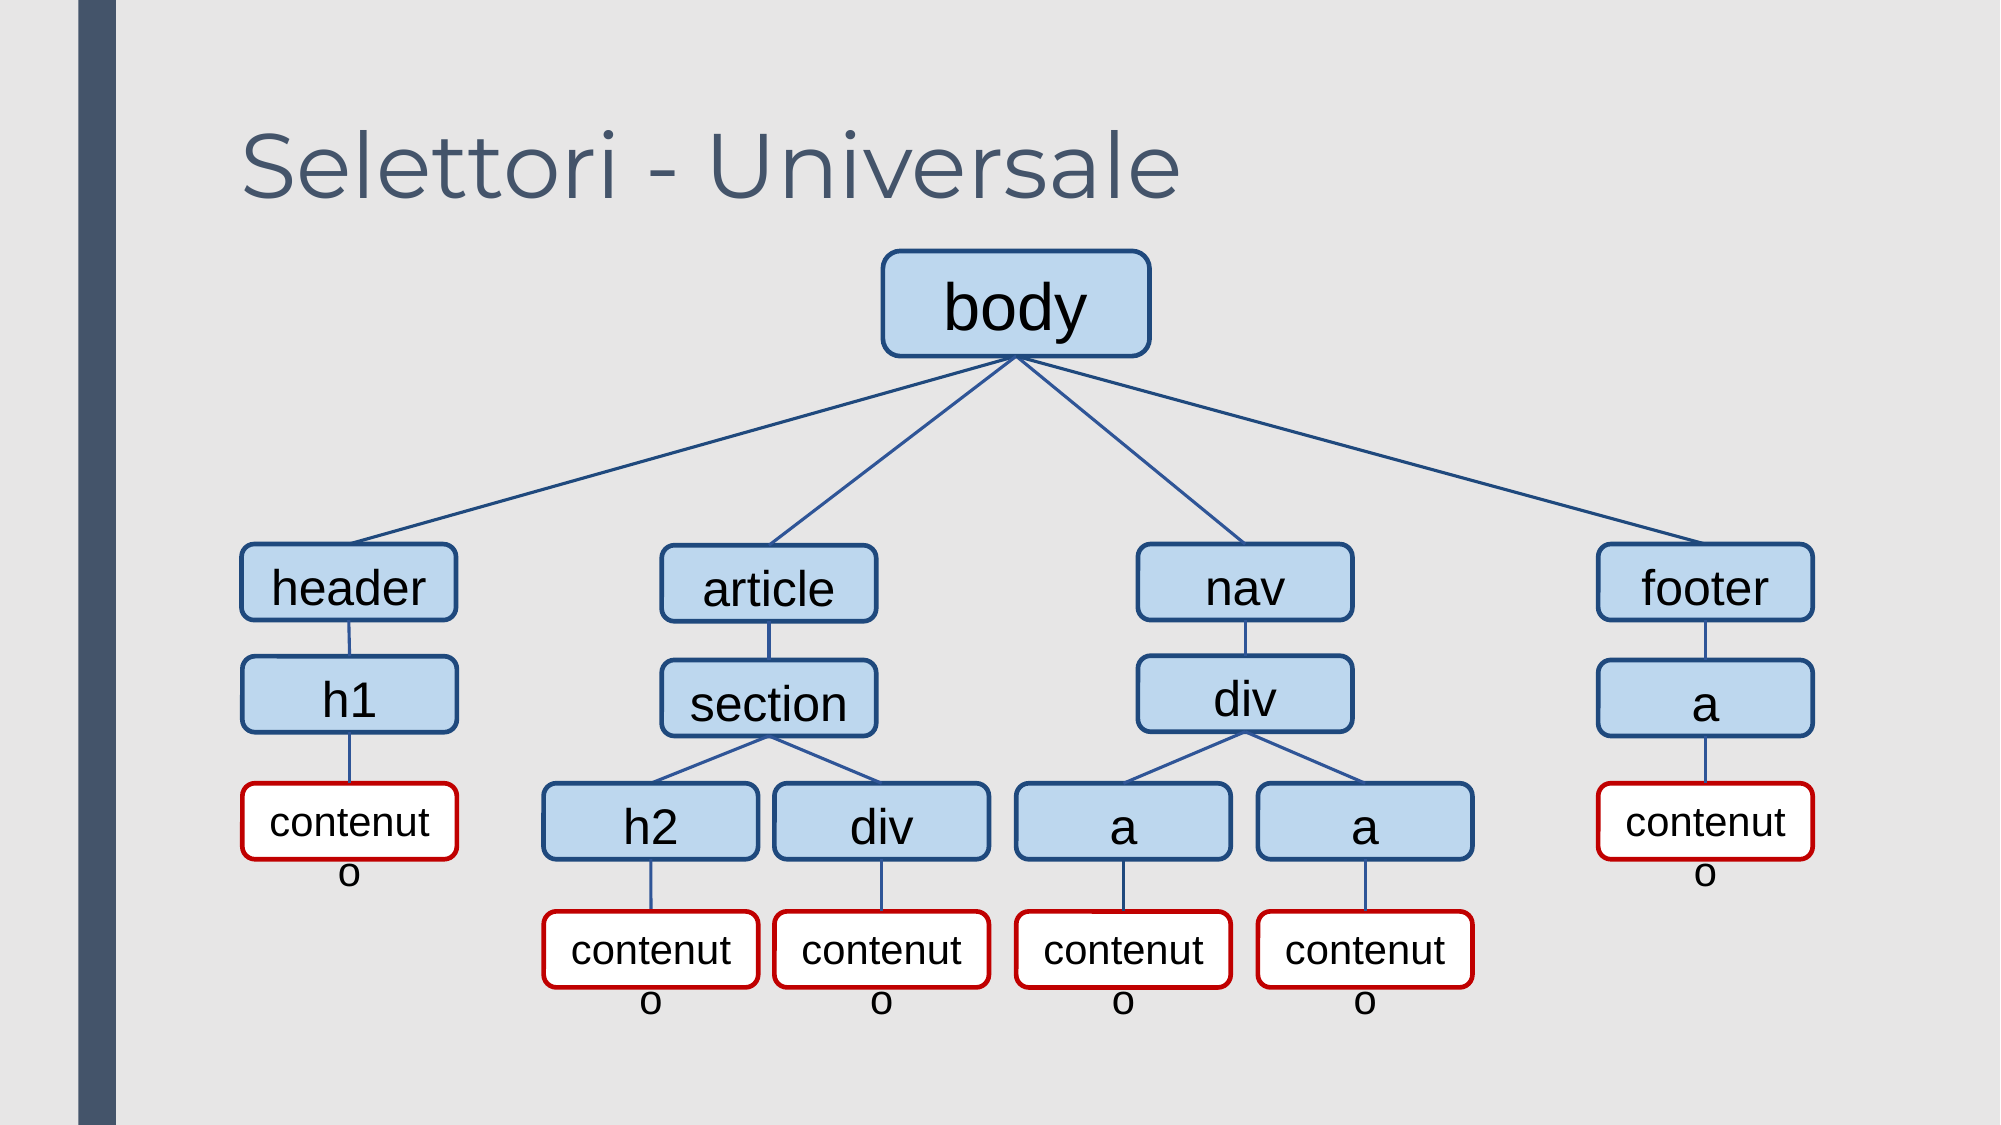

# Selettori - Universale
body
header
footer
nav
article
div
h1
section
a
contenuto
div
a
contenuto
h2
a
contenuto
contenuto
contenuto
contenuto